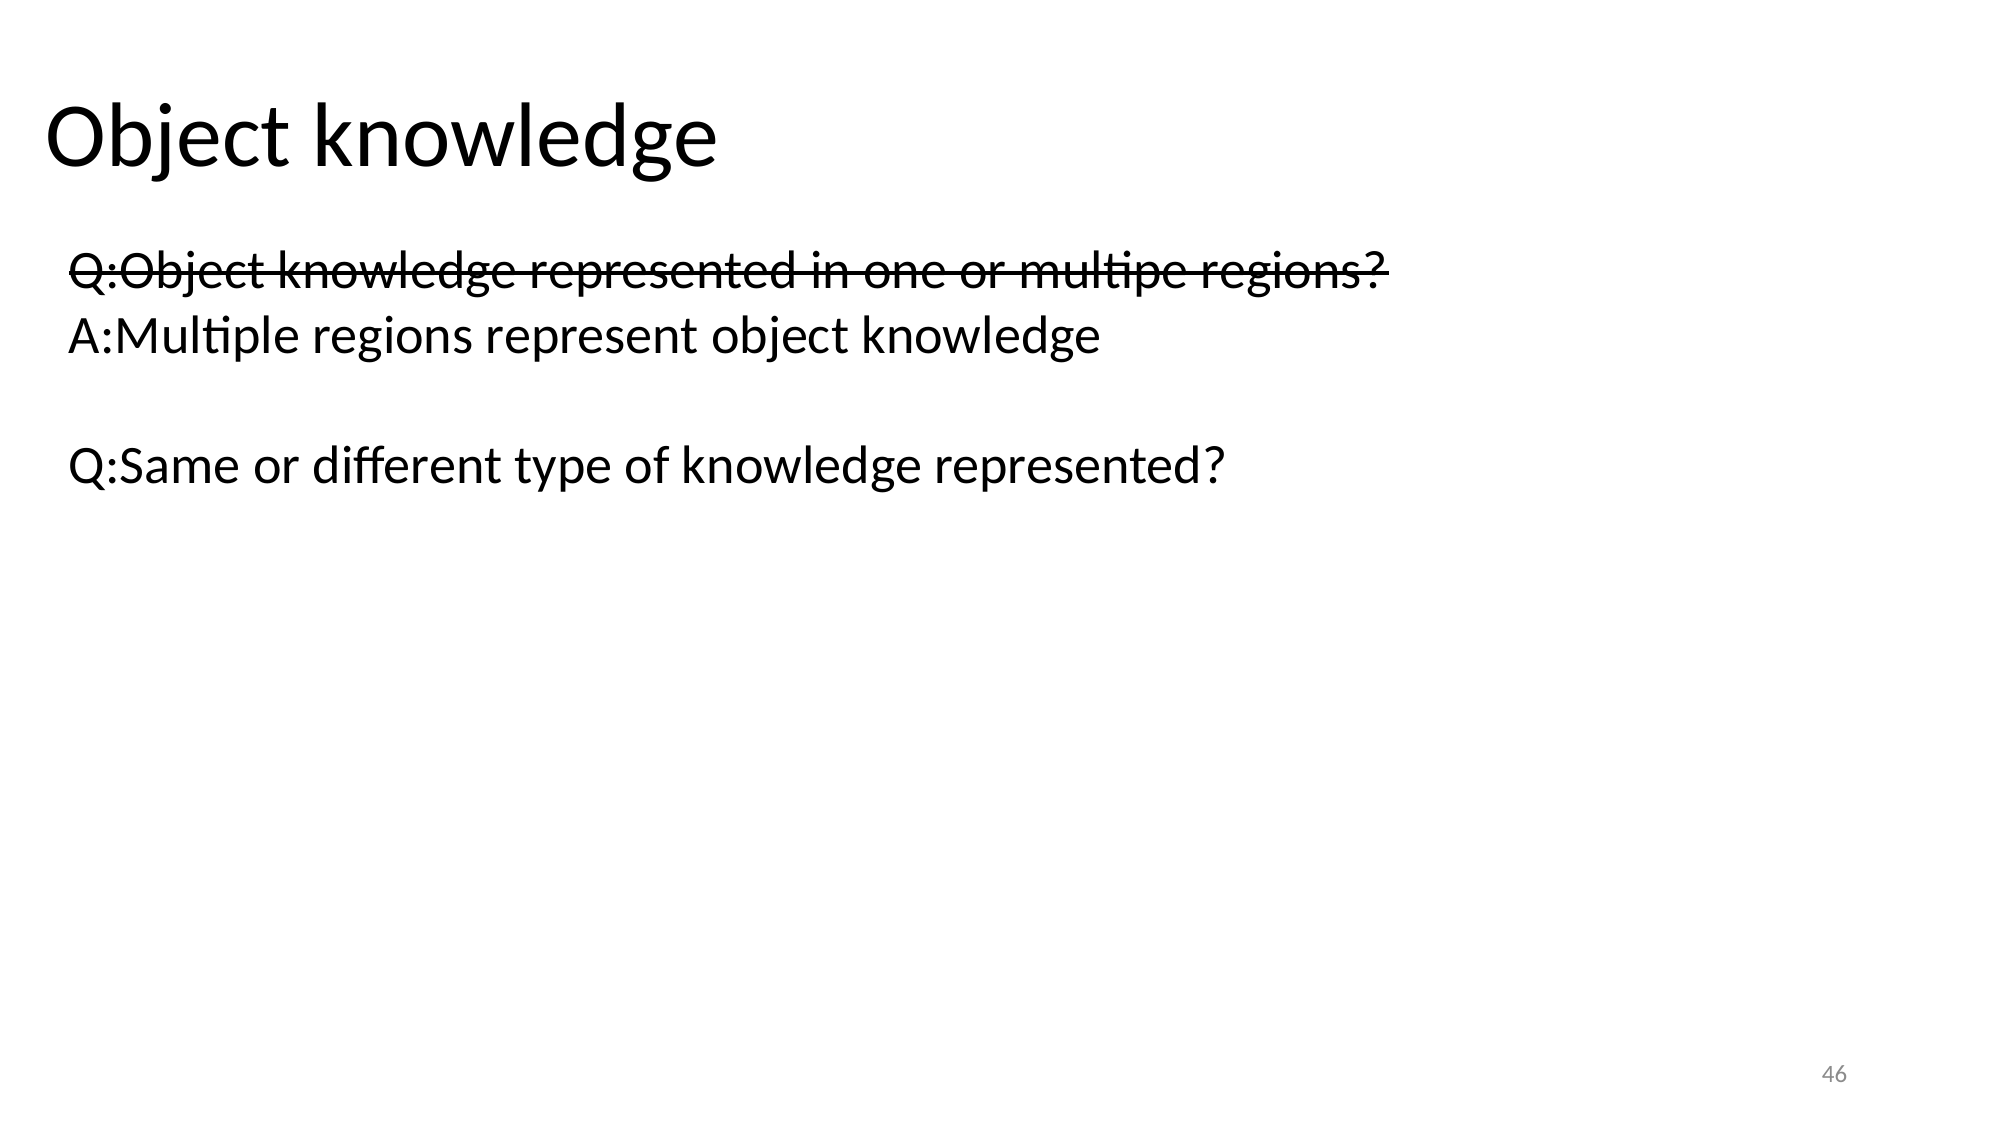

# Object knowledge
Q:Object knowledge represented in one or multipe regions?
A:Multiple regions represent object knowledge

Q:Same or different type of knowledge represented?

46